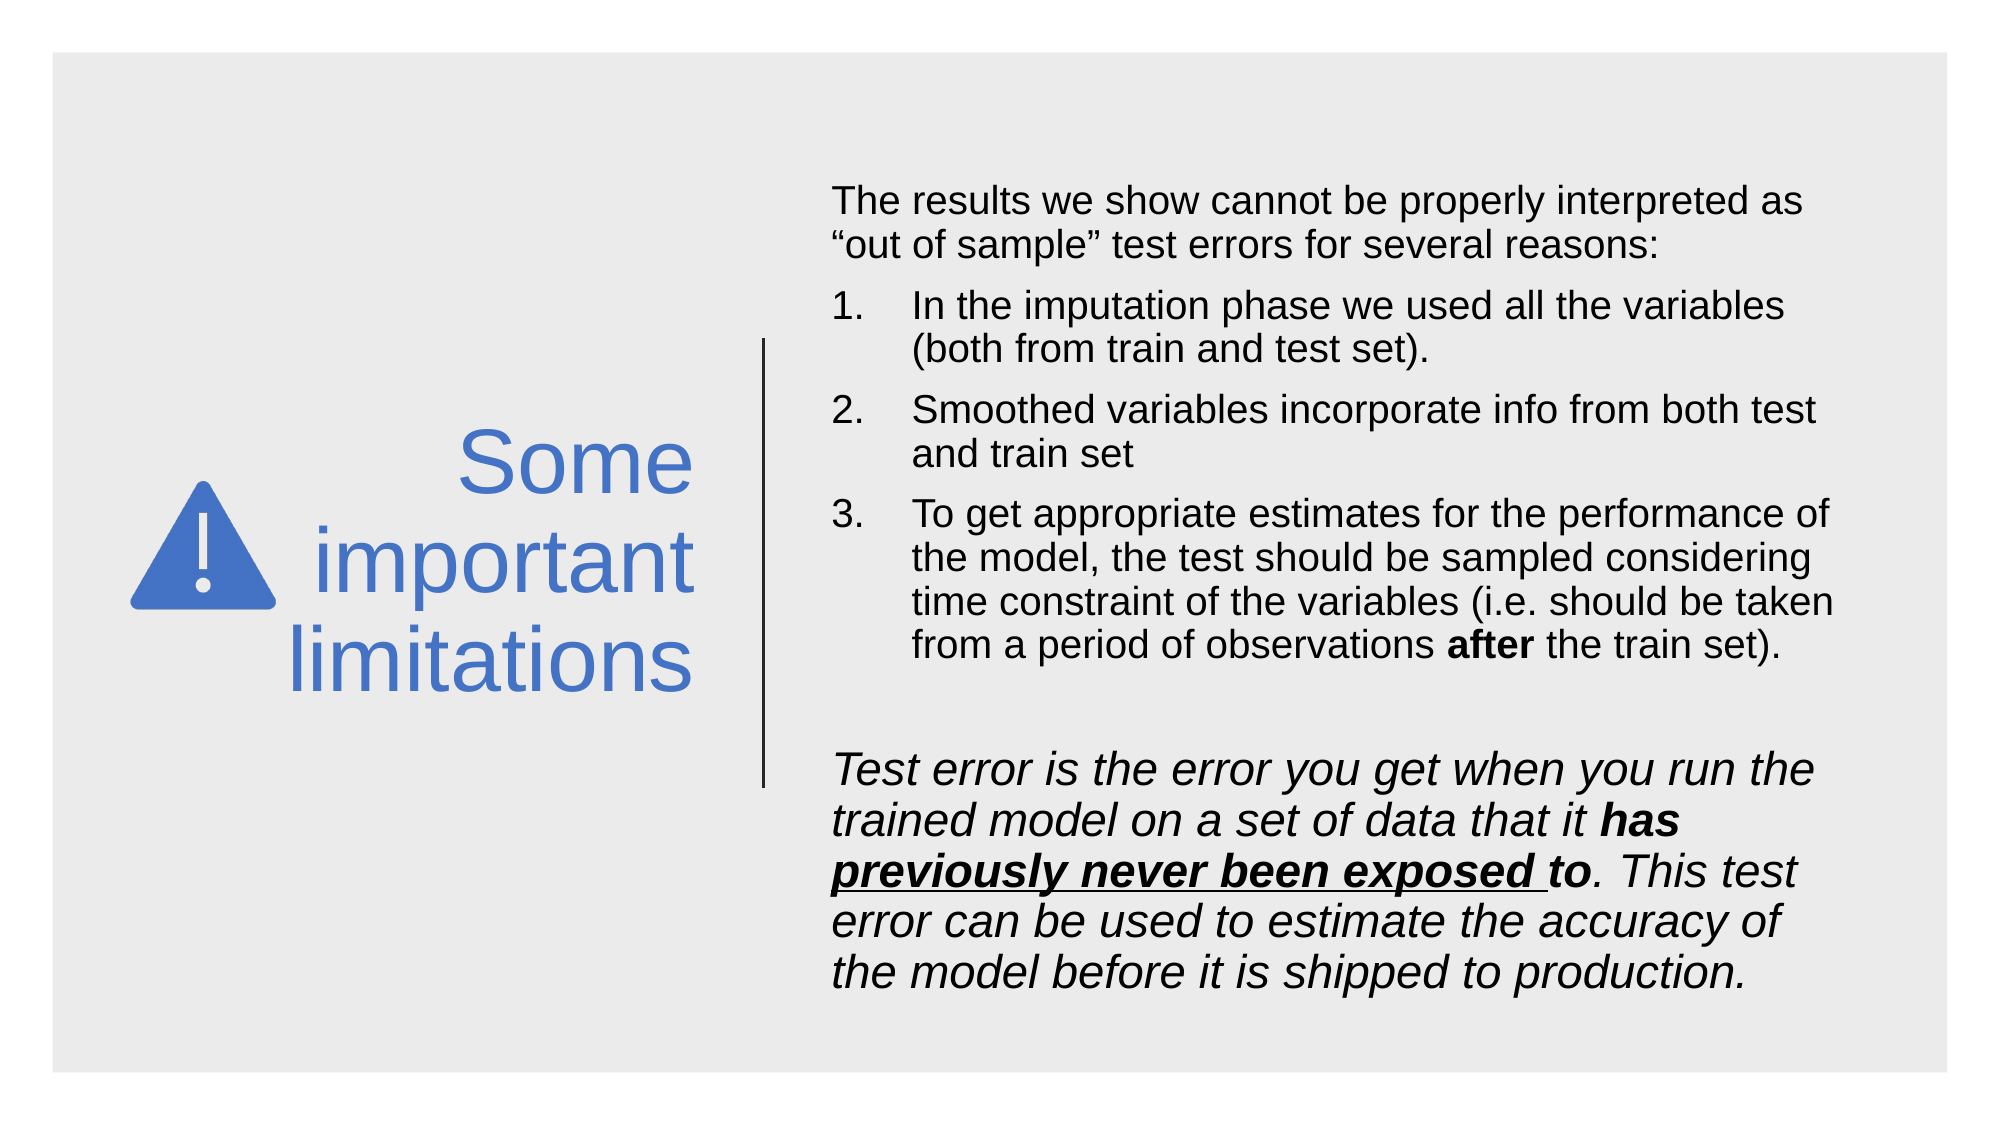

# Some important limitations
The results we show cannot be properly interpreted as “out of sample” test errors for several reasons:
In the imputation phase we used all the variables (both from train and test set).
Smoothed variables incorporate info from both test and train set
To get appropriate estimates for the performance of the model, the test should be sampled considering time constraint of the variables (i.e. should be taken from a period of observations after the train set).

Test error is the error you get when you run the trained model on a set of data that it has previously never been exposed to. This test error can be used to estimate the accuracy of the model before it is shipped to production.